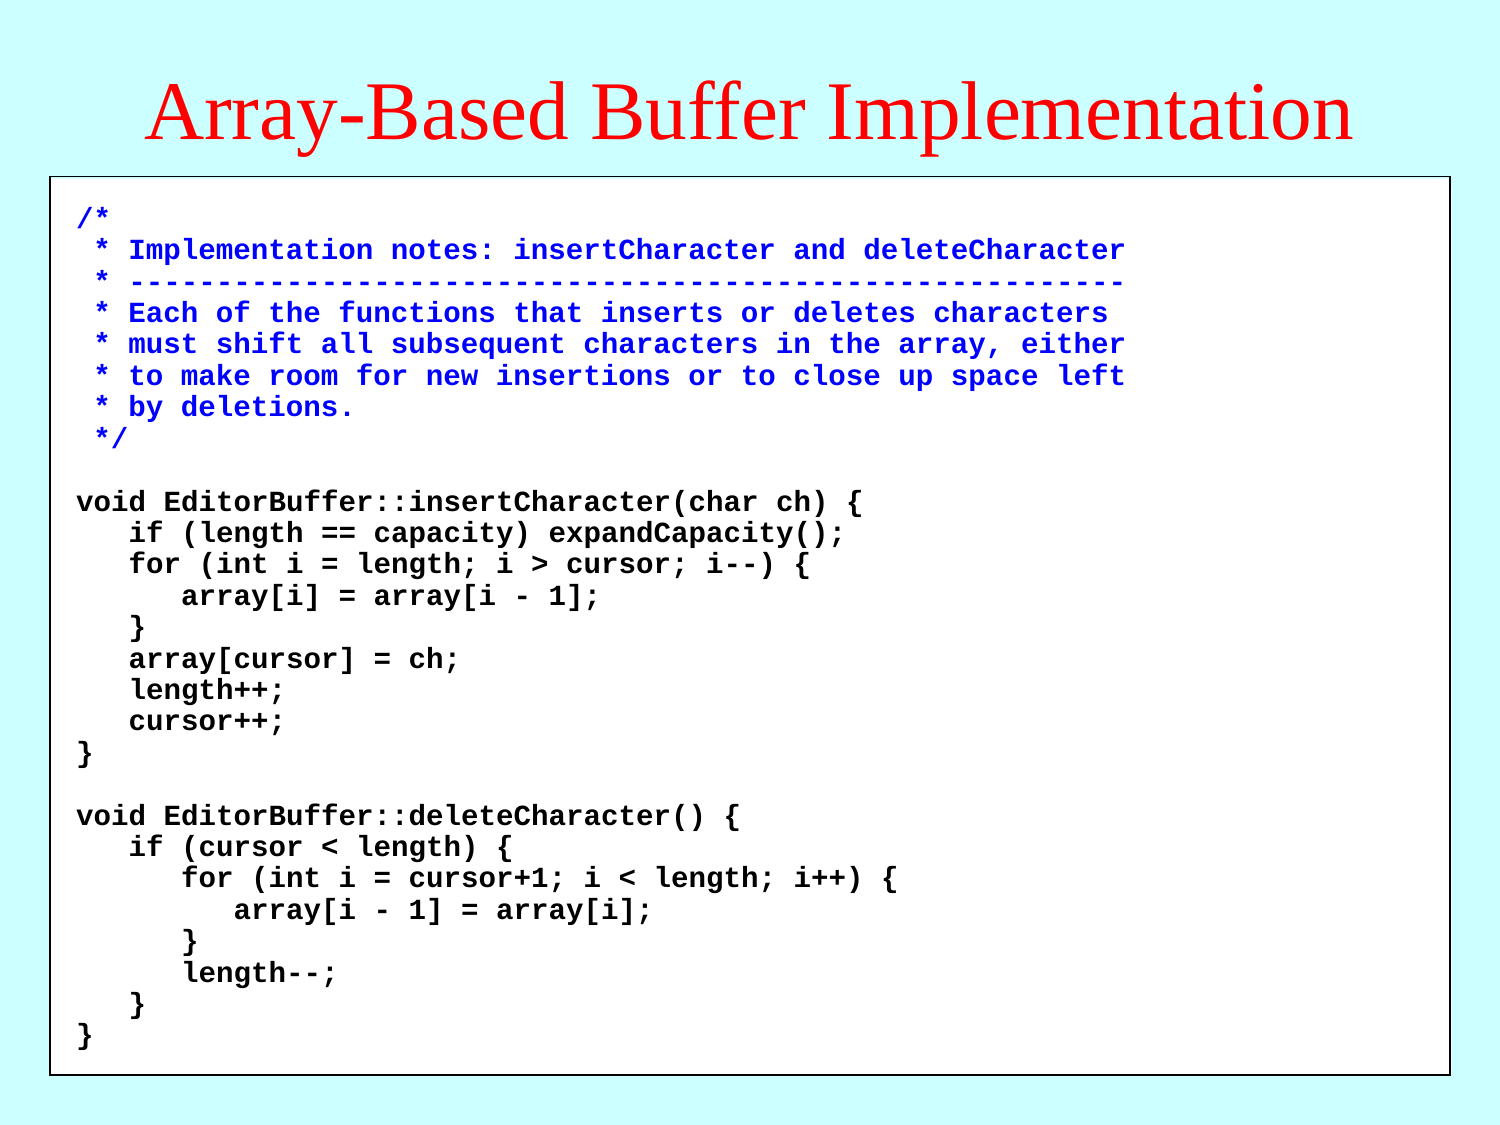

# Array-Based Buffer Implementation

/*
 * Implementation notes: insertCharacter and deleteCharacter
 * ---------------------------------------------------------
 * Each of the functions that inserts or deletes characters
 * must shift all subsequent characters in the array, either
 * to make room for new insertions or to close up space left
 * by deletions.
 */

void EditorBuffer::insertCharacter(char ch) {
   if (length == capacity) expandCapacity();
   for (int i = length; i > cursor; i--) {
      array[i] = array[i - 1];
   }
   array[cursor] = ch;
   length++;
   cursor++;
}

void EditorBuffer::deleteCharacter() {
   if (cursor < length) {
      for (int i = cursor+1; i < length; i++) {
         array[i - 1] = array[i];
      }
      length--;
   }
}
/*
 * Implementation notes: moveCursor methods
 * ----------------------------------------
 * The four moveCursor methods simply adjust the value of the
 * cursor instance variable.
 */

void EditorBuffer::moveCursorForward() {
   if (cursor < length) cursor++;
}

void EditorBuffer::moveCursorBackward() {
   if (cursor > 0) cursor--;
}

void EditorBuffer::moveCursorToStart() {
   cursor = 0;
}

void EditorBuffer::moveCursorToEnd() {
   cursor = length;
}